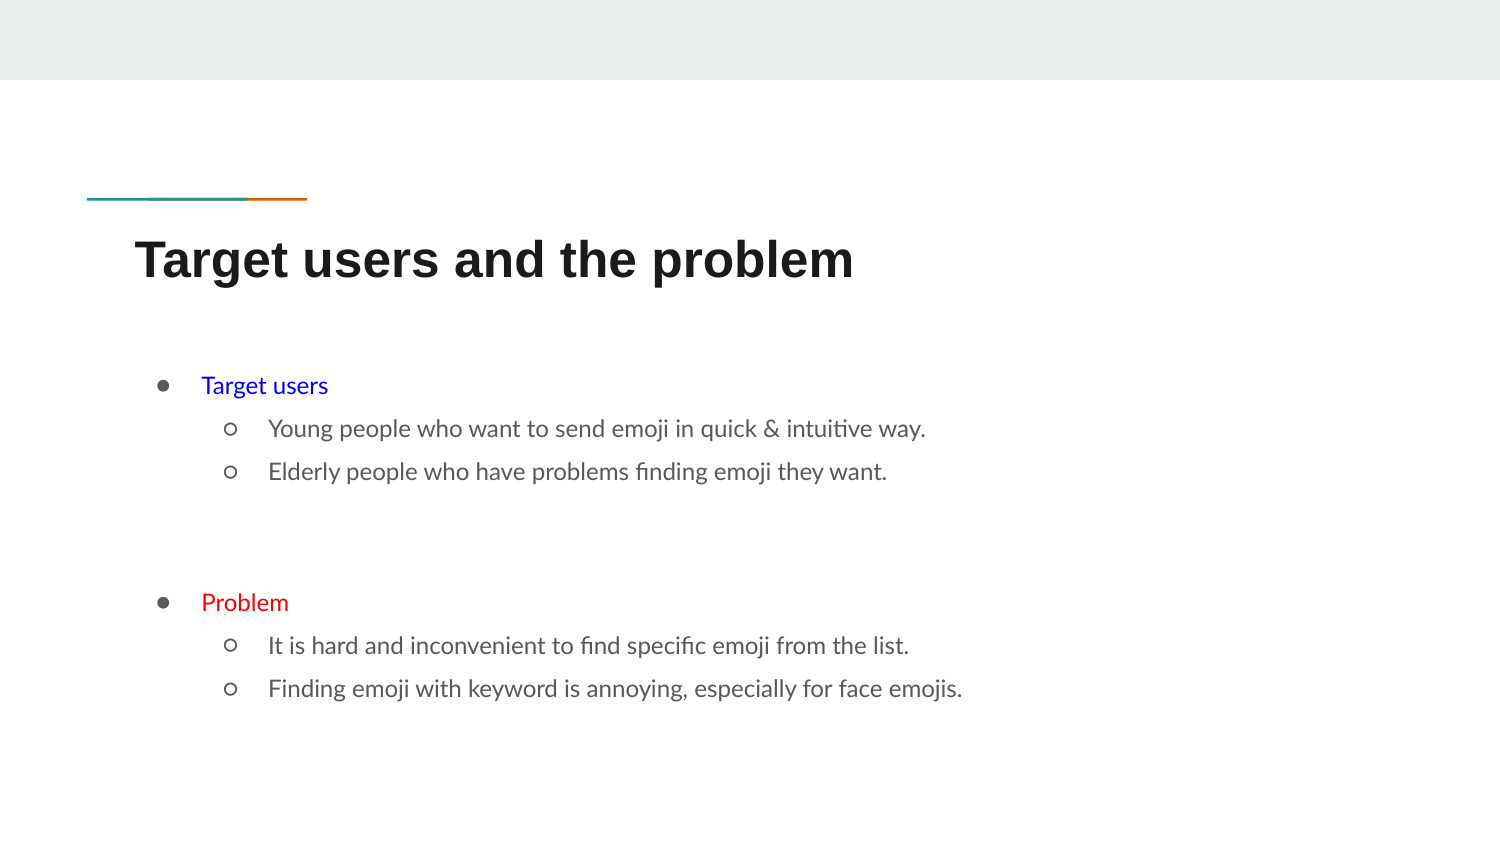

# Target users and the problem
Target users
Young people who want to send emoji in quick & intuitive way.
Elderly people who have problems finding emoji they want.

Problem
It is hard and inconvenient to find specific emoji from the list.
Finding emoji with keyword is annoying, especially for face emojis.